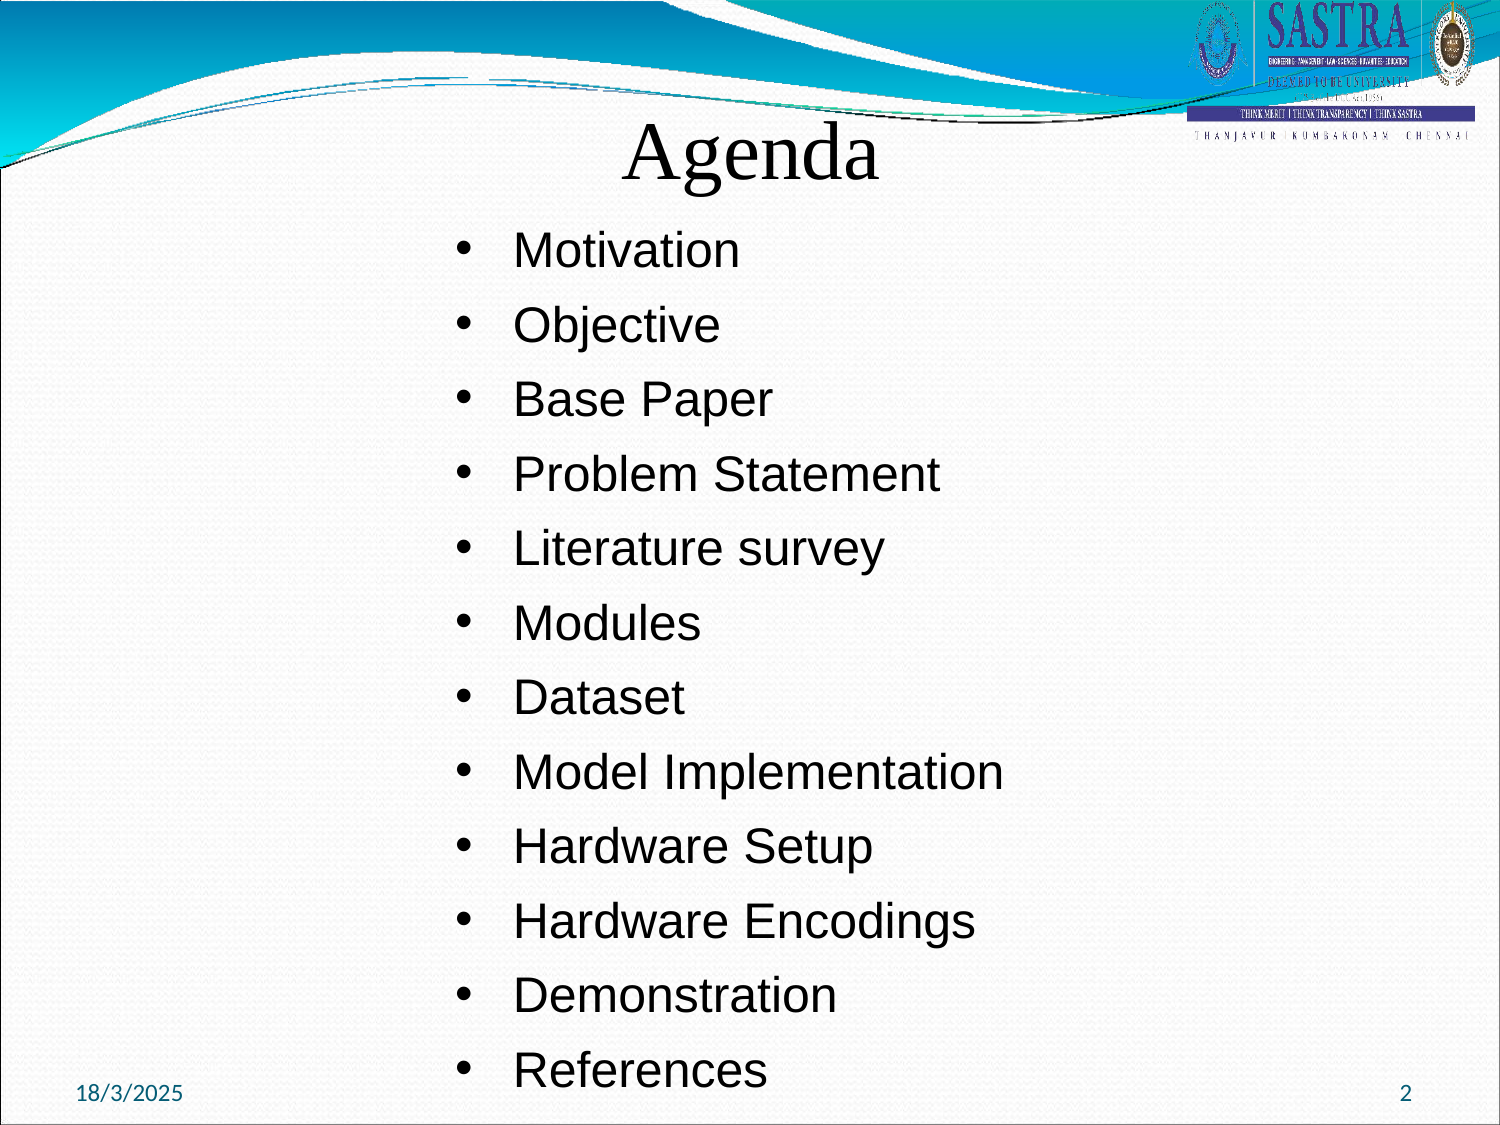

# Agenda
Motivation
Objective
Base Paper
Problem Statement
Literature survey
Modules
Dataset
Model Implementation
Hardware Setup
Hardware Encodings
Demonstration
References
2
18/3/2025